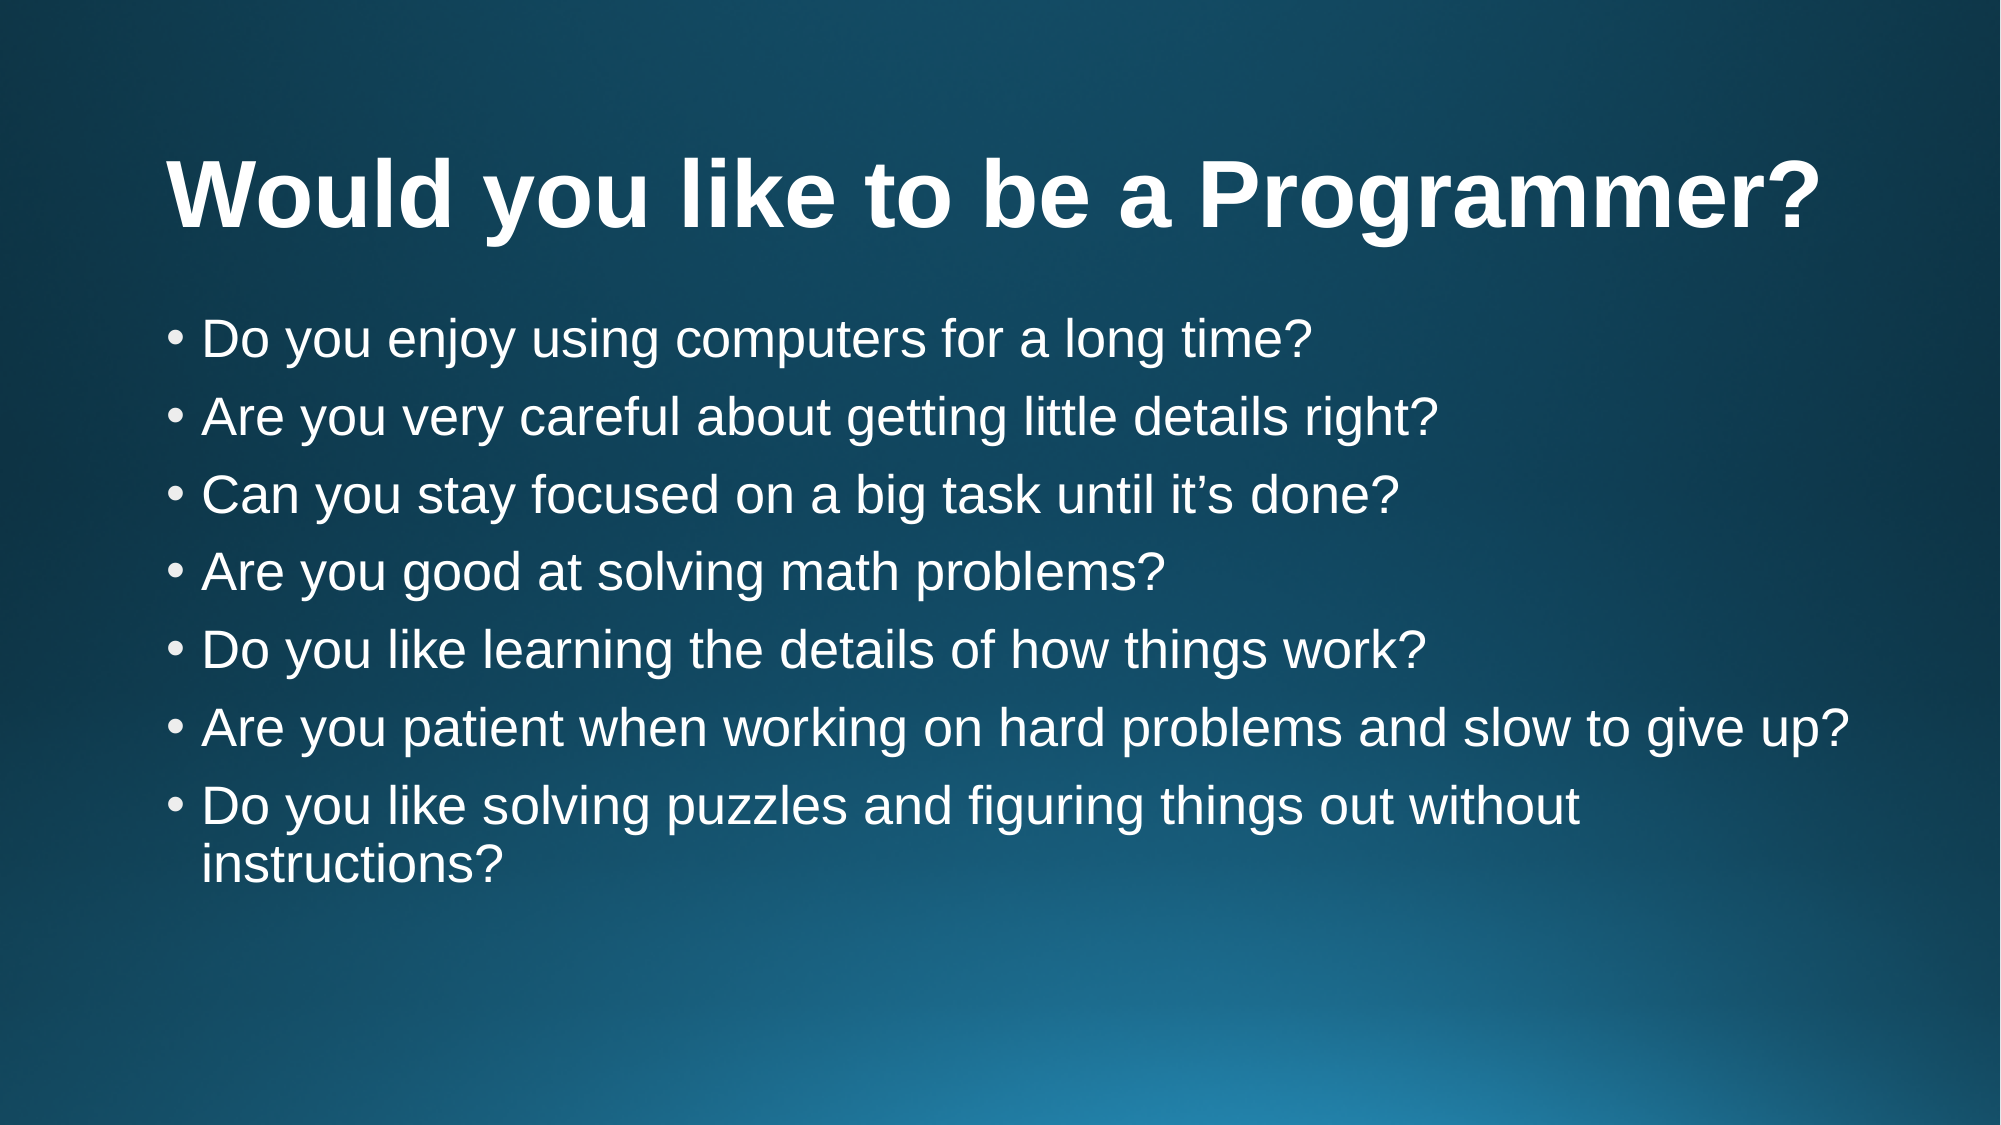

# Would you like to be a Programmer?
Do you enjoy using computers for a long time?
Are you very careful about getting little details right?
Can you stay focused on a big task until it’s done?
Are you good at solving math problems?
Do you like learning the details of how things work?
Are you patient when working on hard problems and slow to give up?
Do you like solving puzzles and figuring things out without instructions?